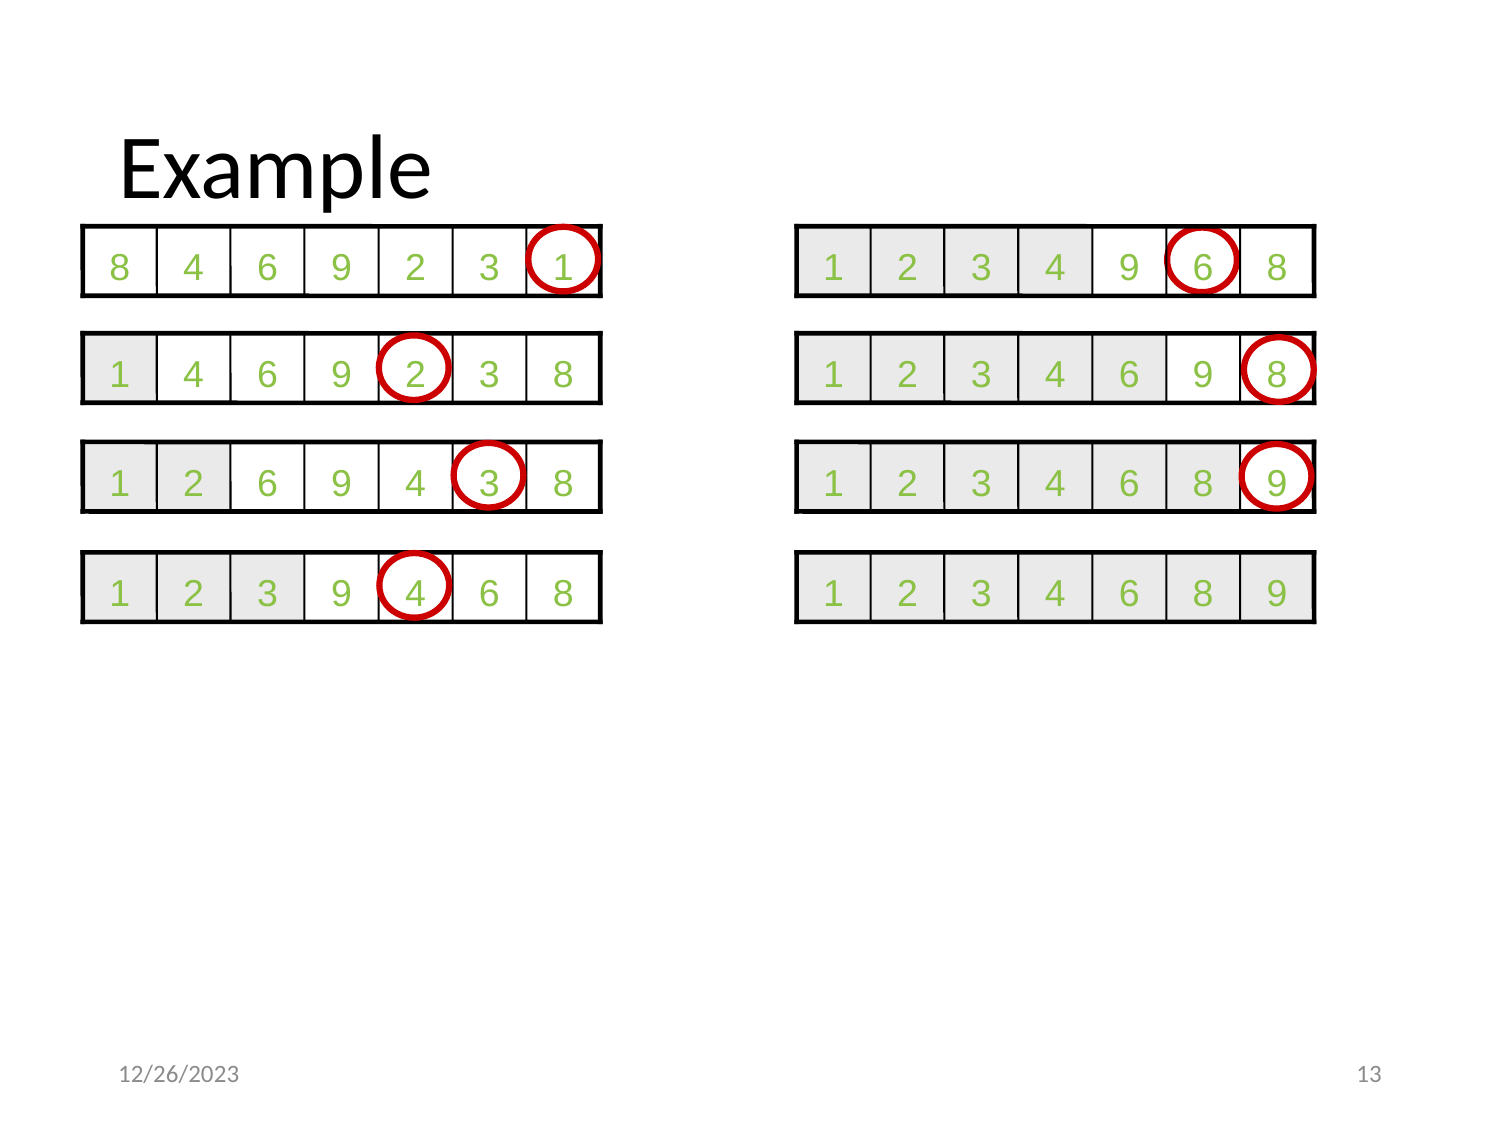

# Example
8

4

6

9

2

3

1

1

2

3

4

9

6

8

1

4

6

9

2

3

8

1

2

3

4

6

9

8

1

2

6

9

4

3

8

1

2

3

4

6

8

9

1

2

3

9

4

6

8

1

2

3

4

6

8

9

12/26/2023
13